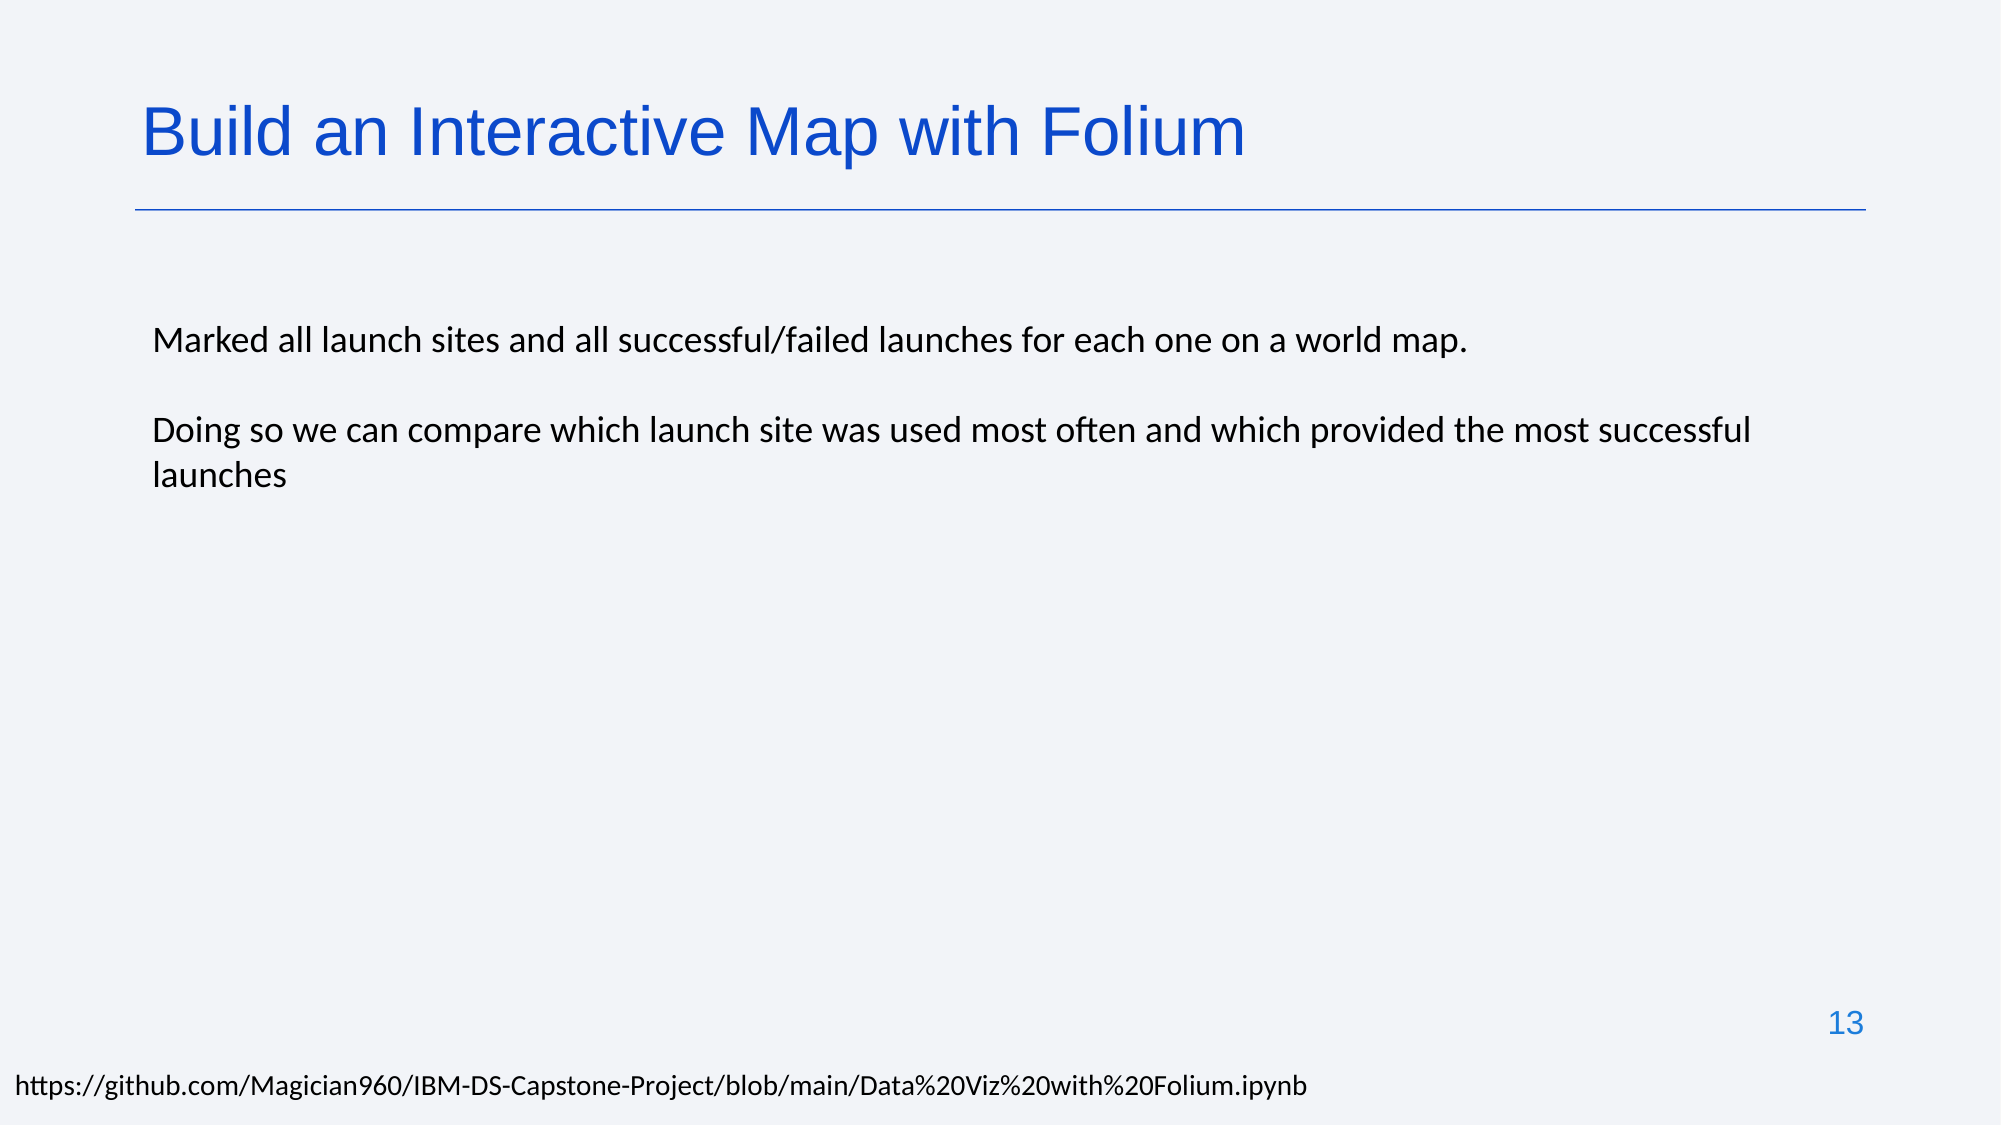

Build an Interactive Map with Folium
Marked all launch sites and all successful/failed launches for each one on a world map.

Doing so we can compare which launch site was used most often and which provided the most successful launches

13
https://github.com/Magician960/IBM-DS-Capstone-Project/blob/main/Data%20Viz%20with%20Folium.ipynb